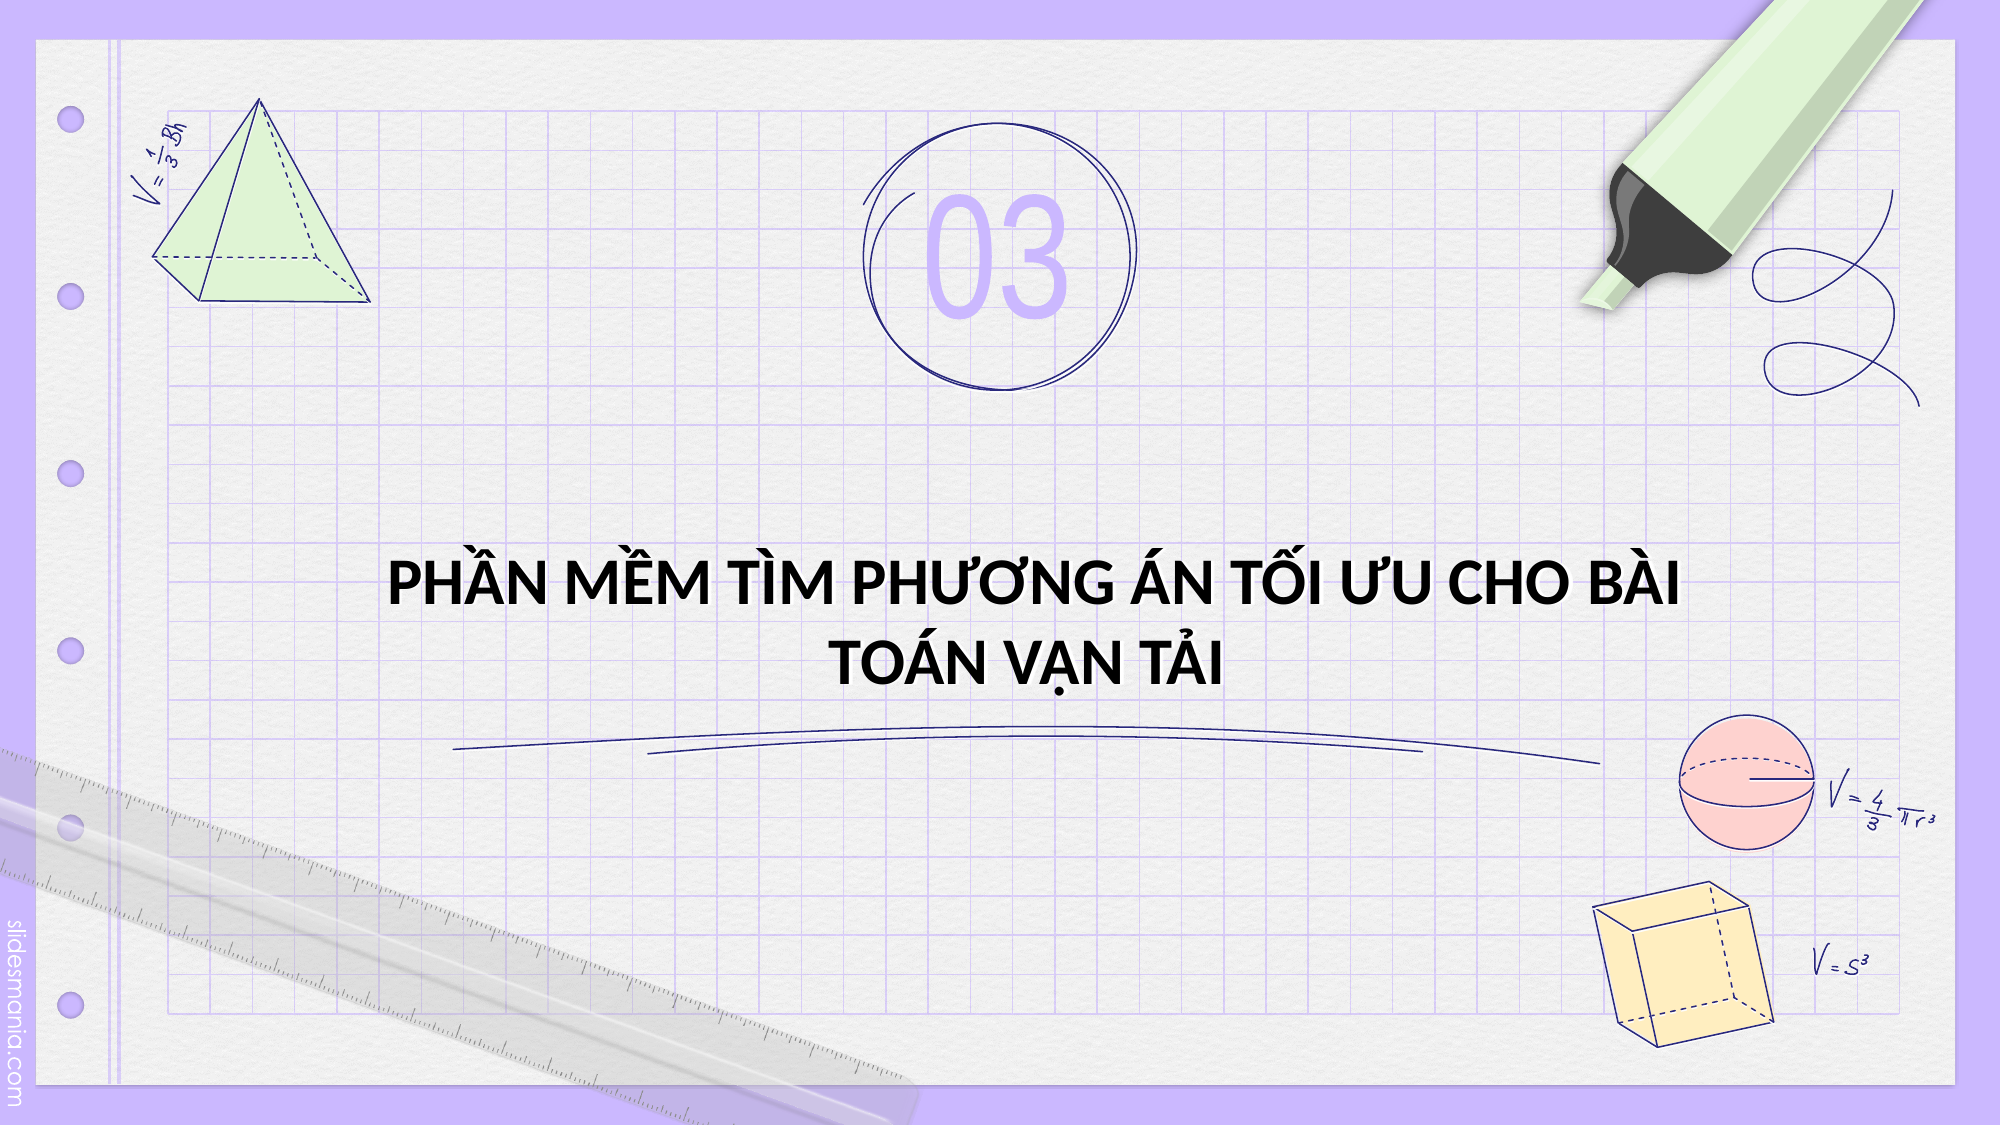

03

# PHẦN MỀM TÌM PHƯƠNG ÁN TỐI ƯU CHO BÀI TOÁN VẬN TẢI